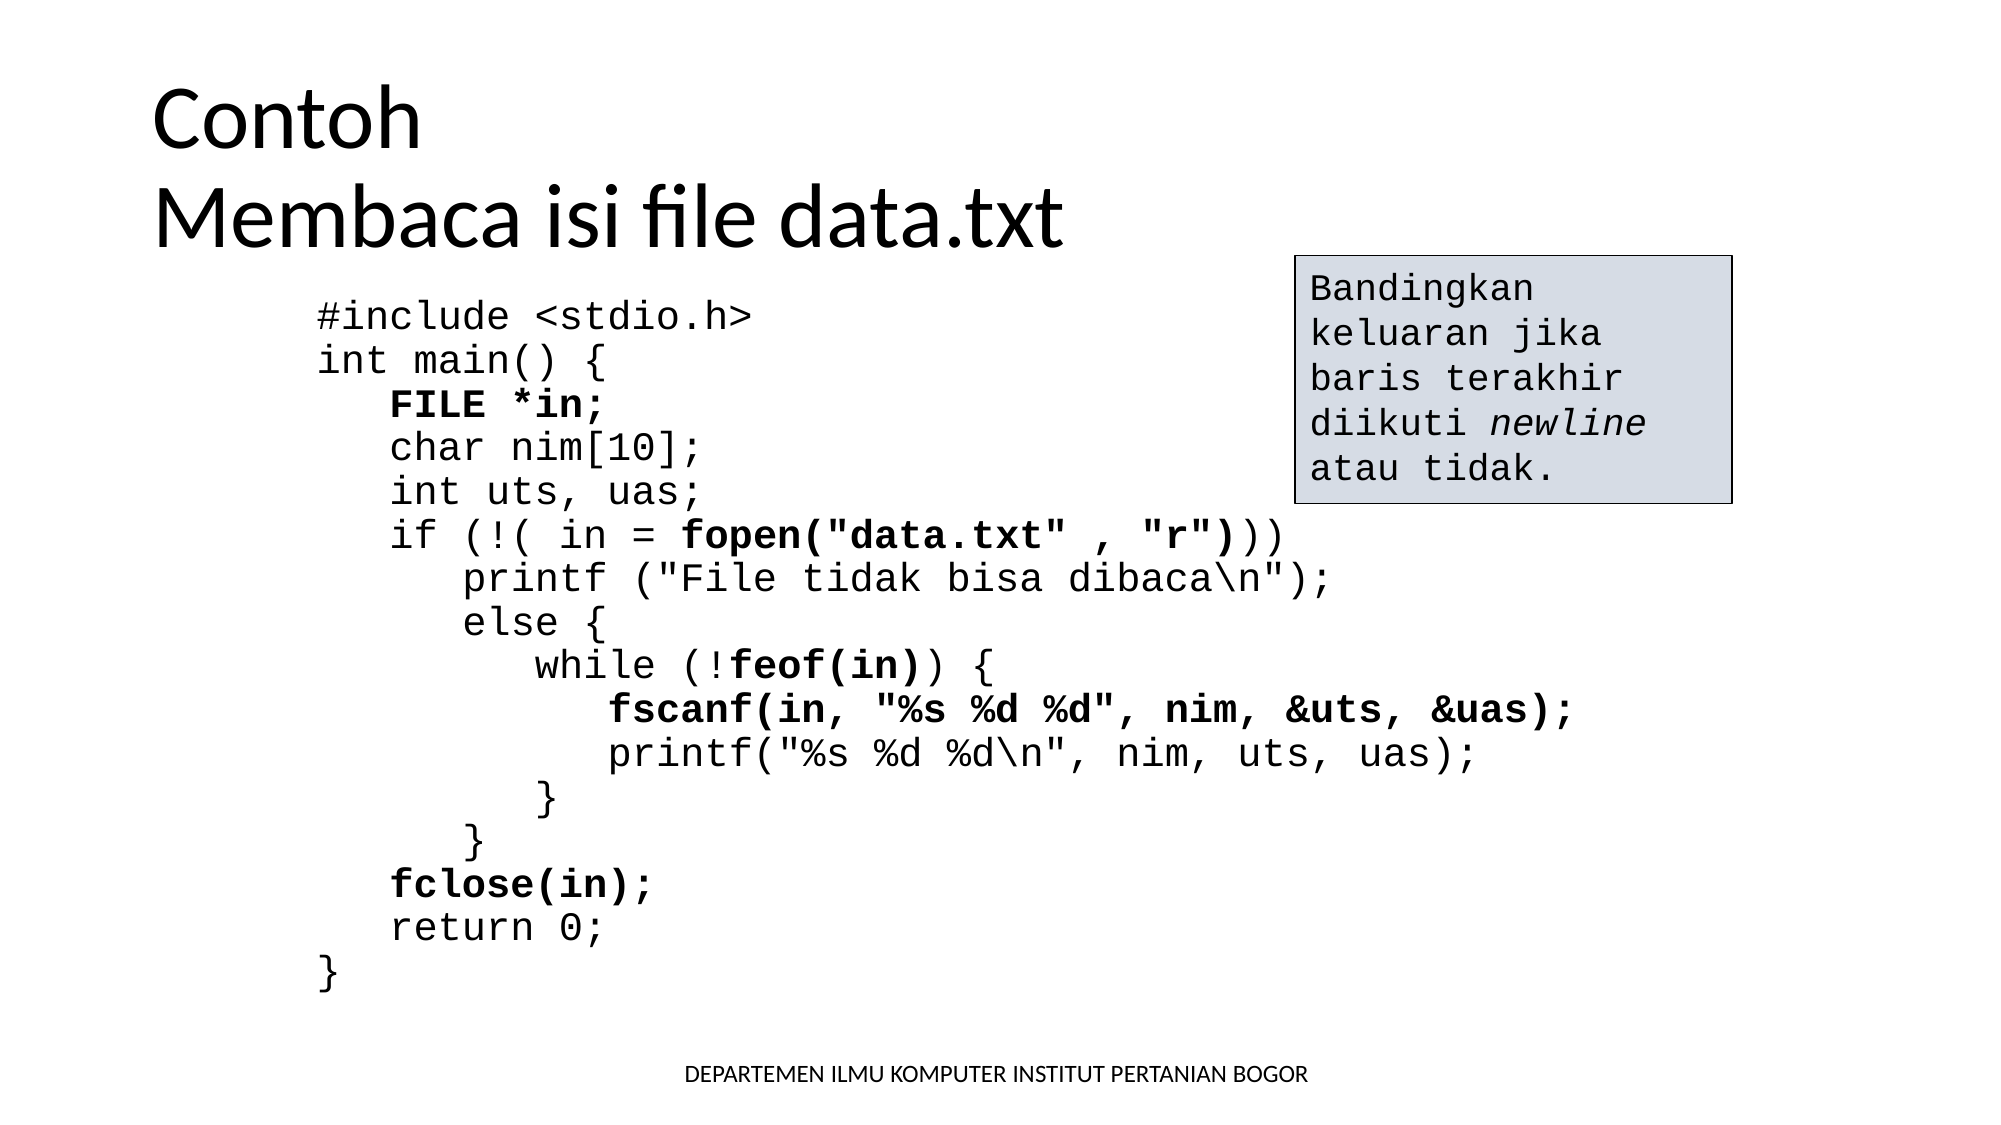

# Contoh Membaca isi file data.txt
Bandingkan keluaran jika baris terakhir diikuti newline atau tidak.
#include <stdio.h>
int main() {
   FILE *in;
   char nim[10];
   int uts, uas;
   if (!( in = fopen("data.txt" , "r")))
      printf ("File tidak bisa dibaca\n");
      else {
         while (!feof(in)) {
            fscanf(in, "%s %d %d", nim, &uts, &uas);
            printf("%s %d %d\n", nim, uts, uas);
         }
      }
   fclose(in);
   return 0;
}
DEPARTEMEN ILMU KOMPUTER INSTITUT PERTANIAN BOGOR